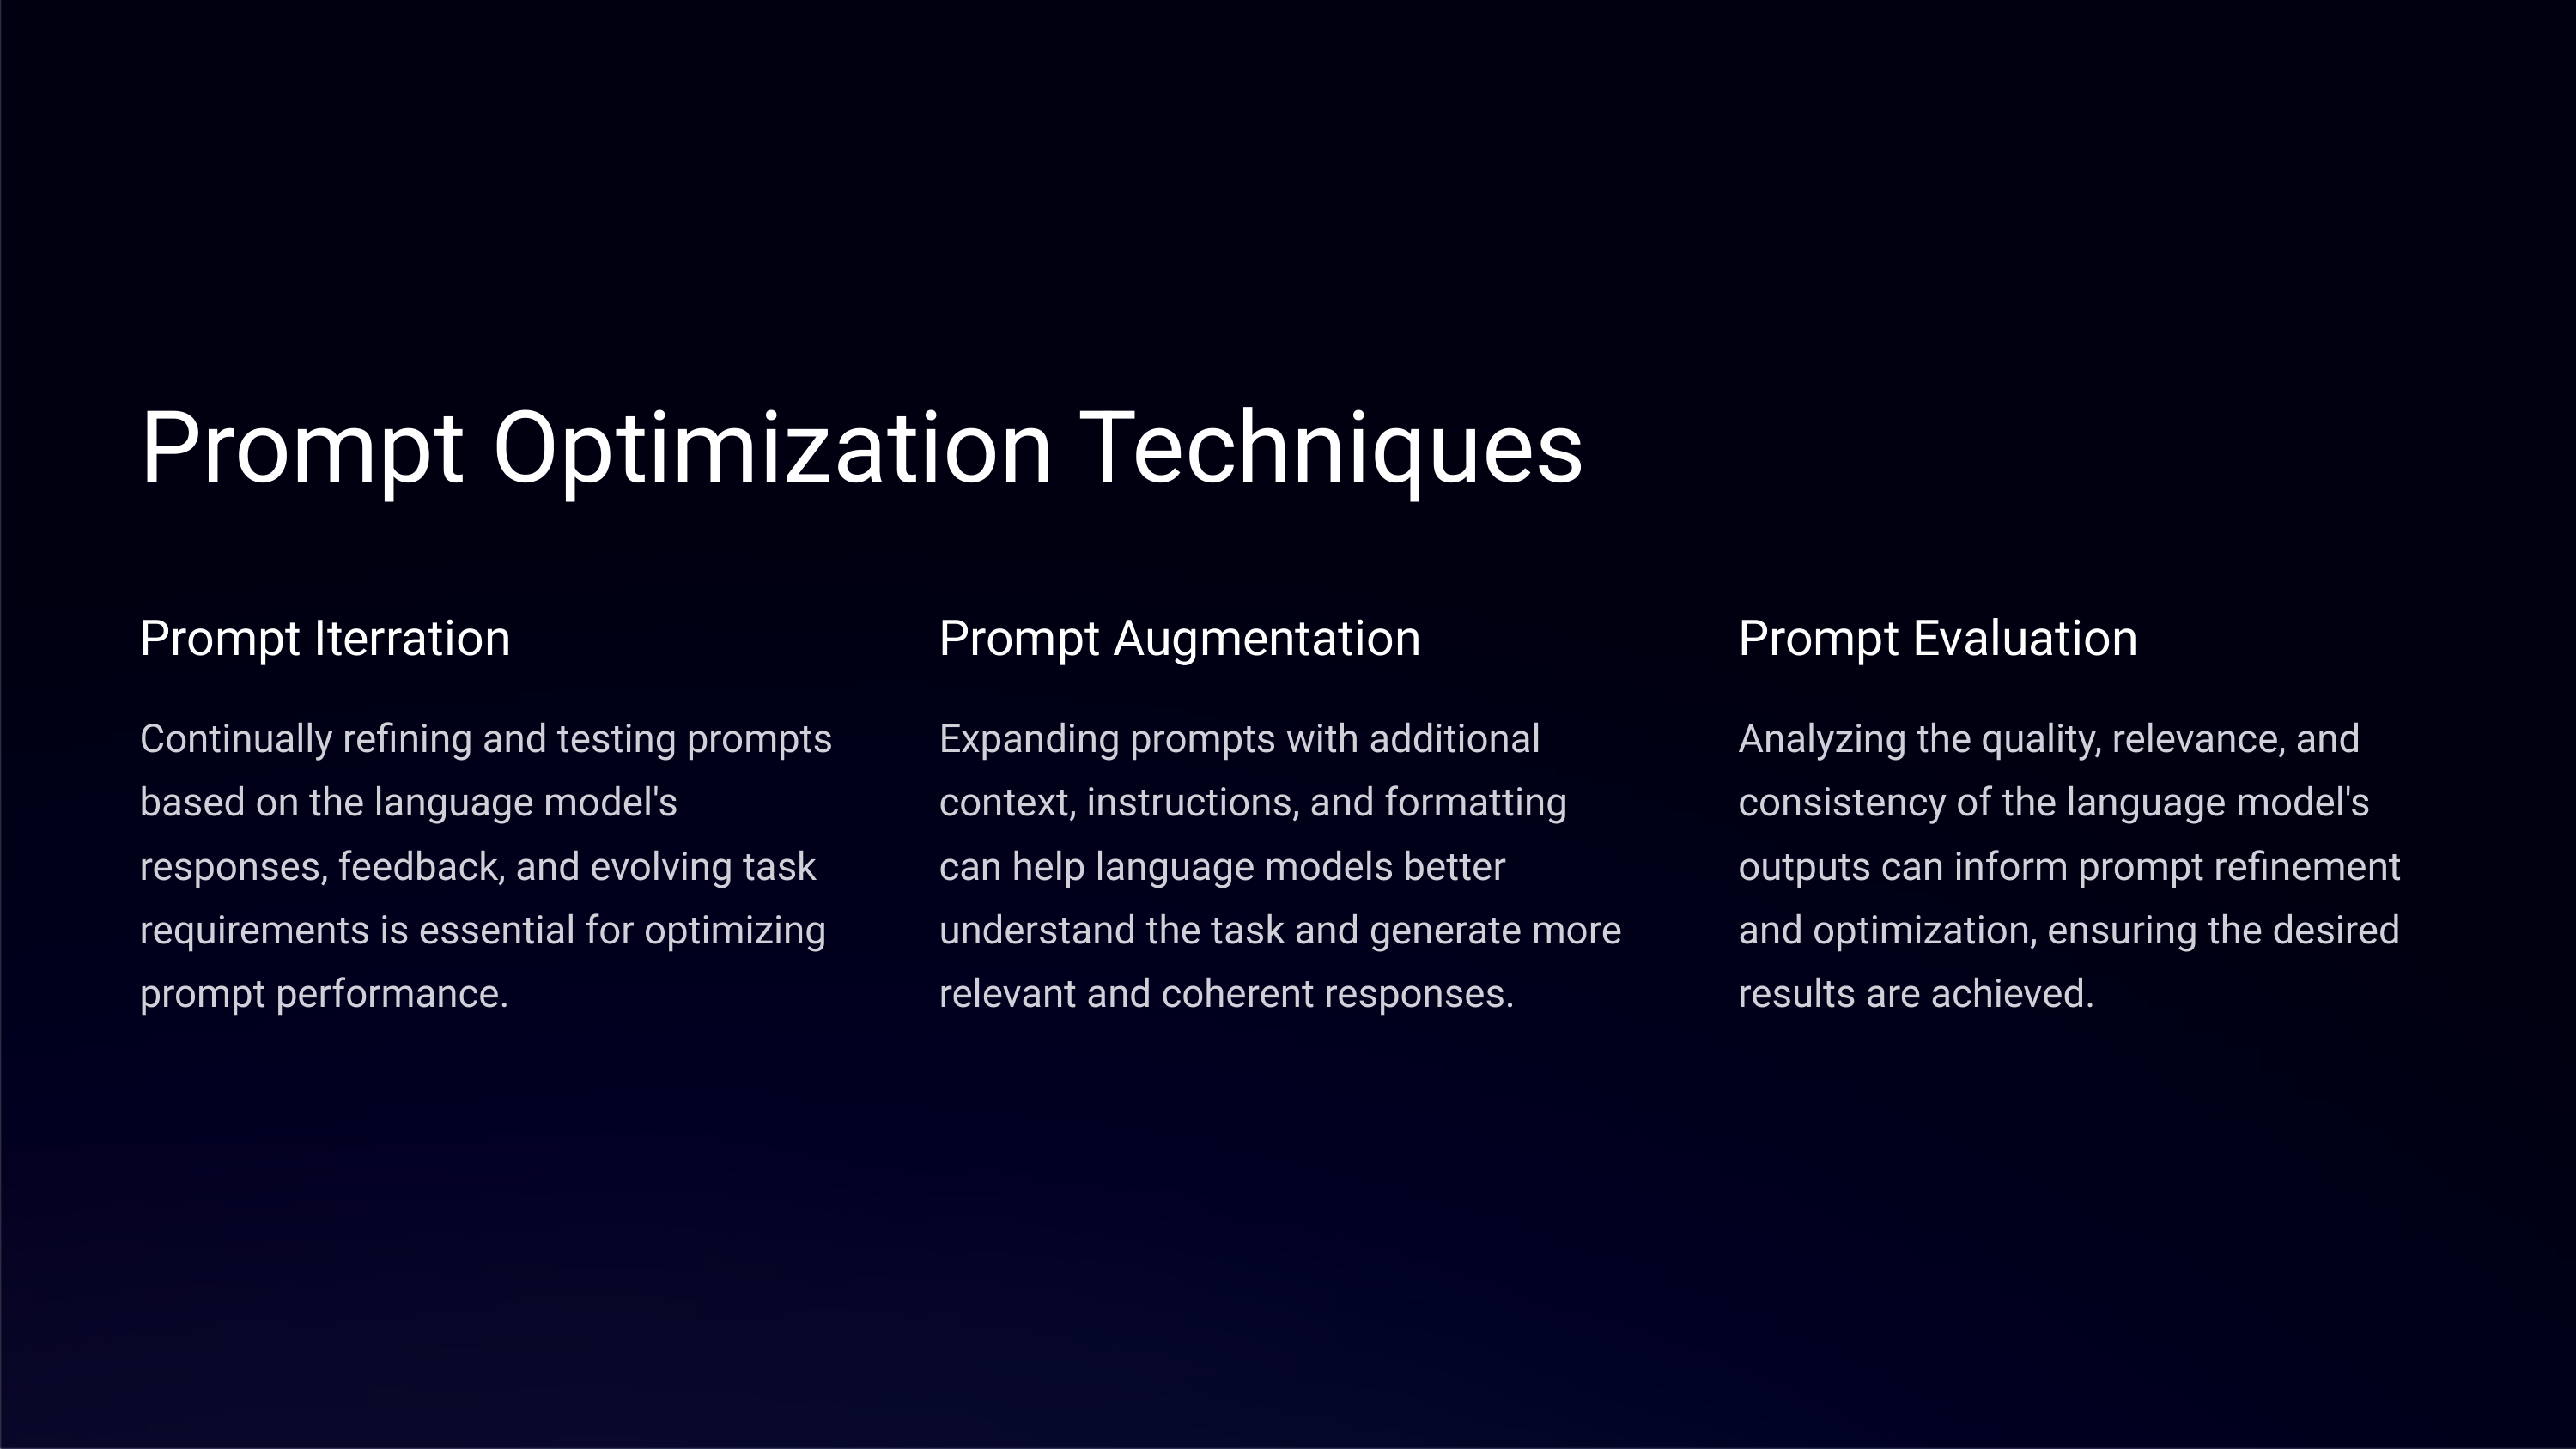

Prompt Optimization Techniques
Prompt Iterration
Prompt Augmentation
Prompt Evaluation
Continually refining and testing prompts based on the language model's responses, feedback, and evolving task requirements is essential for optimizing prompt performance.
Expanding prompts with additional context, instructions, and formatting can help language models better understand the task and generate more relevant and coherent responses.
Analyzing the quality, relevance, and consistency of the language model's outputs can inform prompt refinement and optimization, ensuring the desired results are achieved.